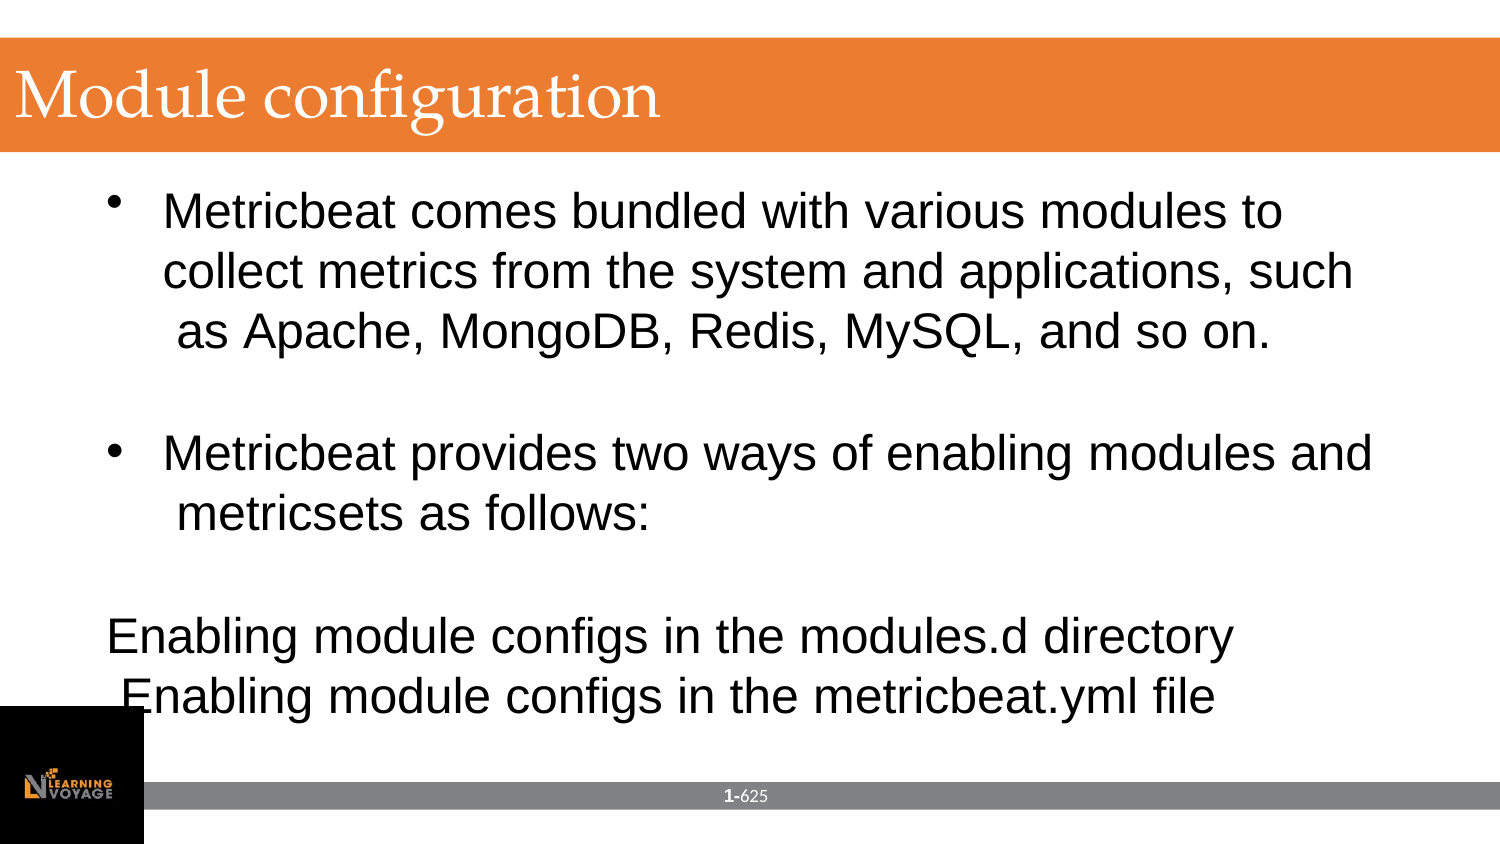

# Module configuration
Metricbeat comes bundled with various modules to  collect metrics from the system and applications, such  as Apache, MongoDB, Redis, MySQL, and so on.

Metricbeat provides two ways of enabling modules and  metricsets as follows:

Enabling module configs in the modules.d directory  Enabling module configs in the metricbeat.yml file
1-625